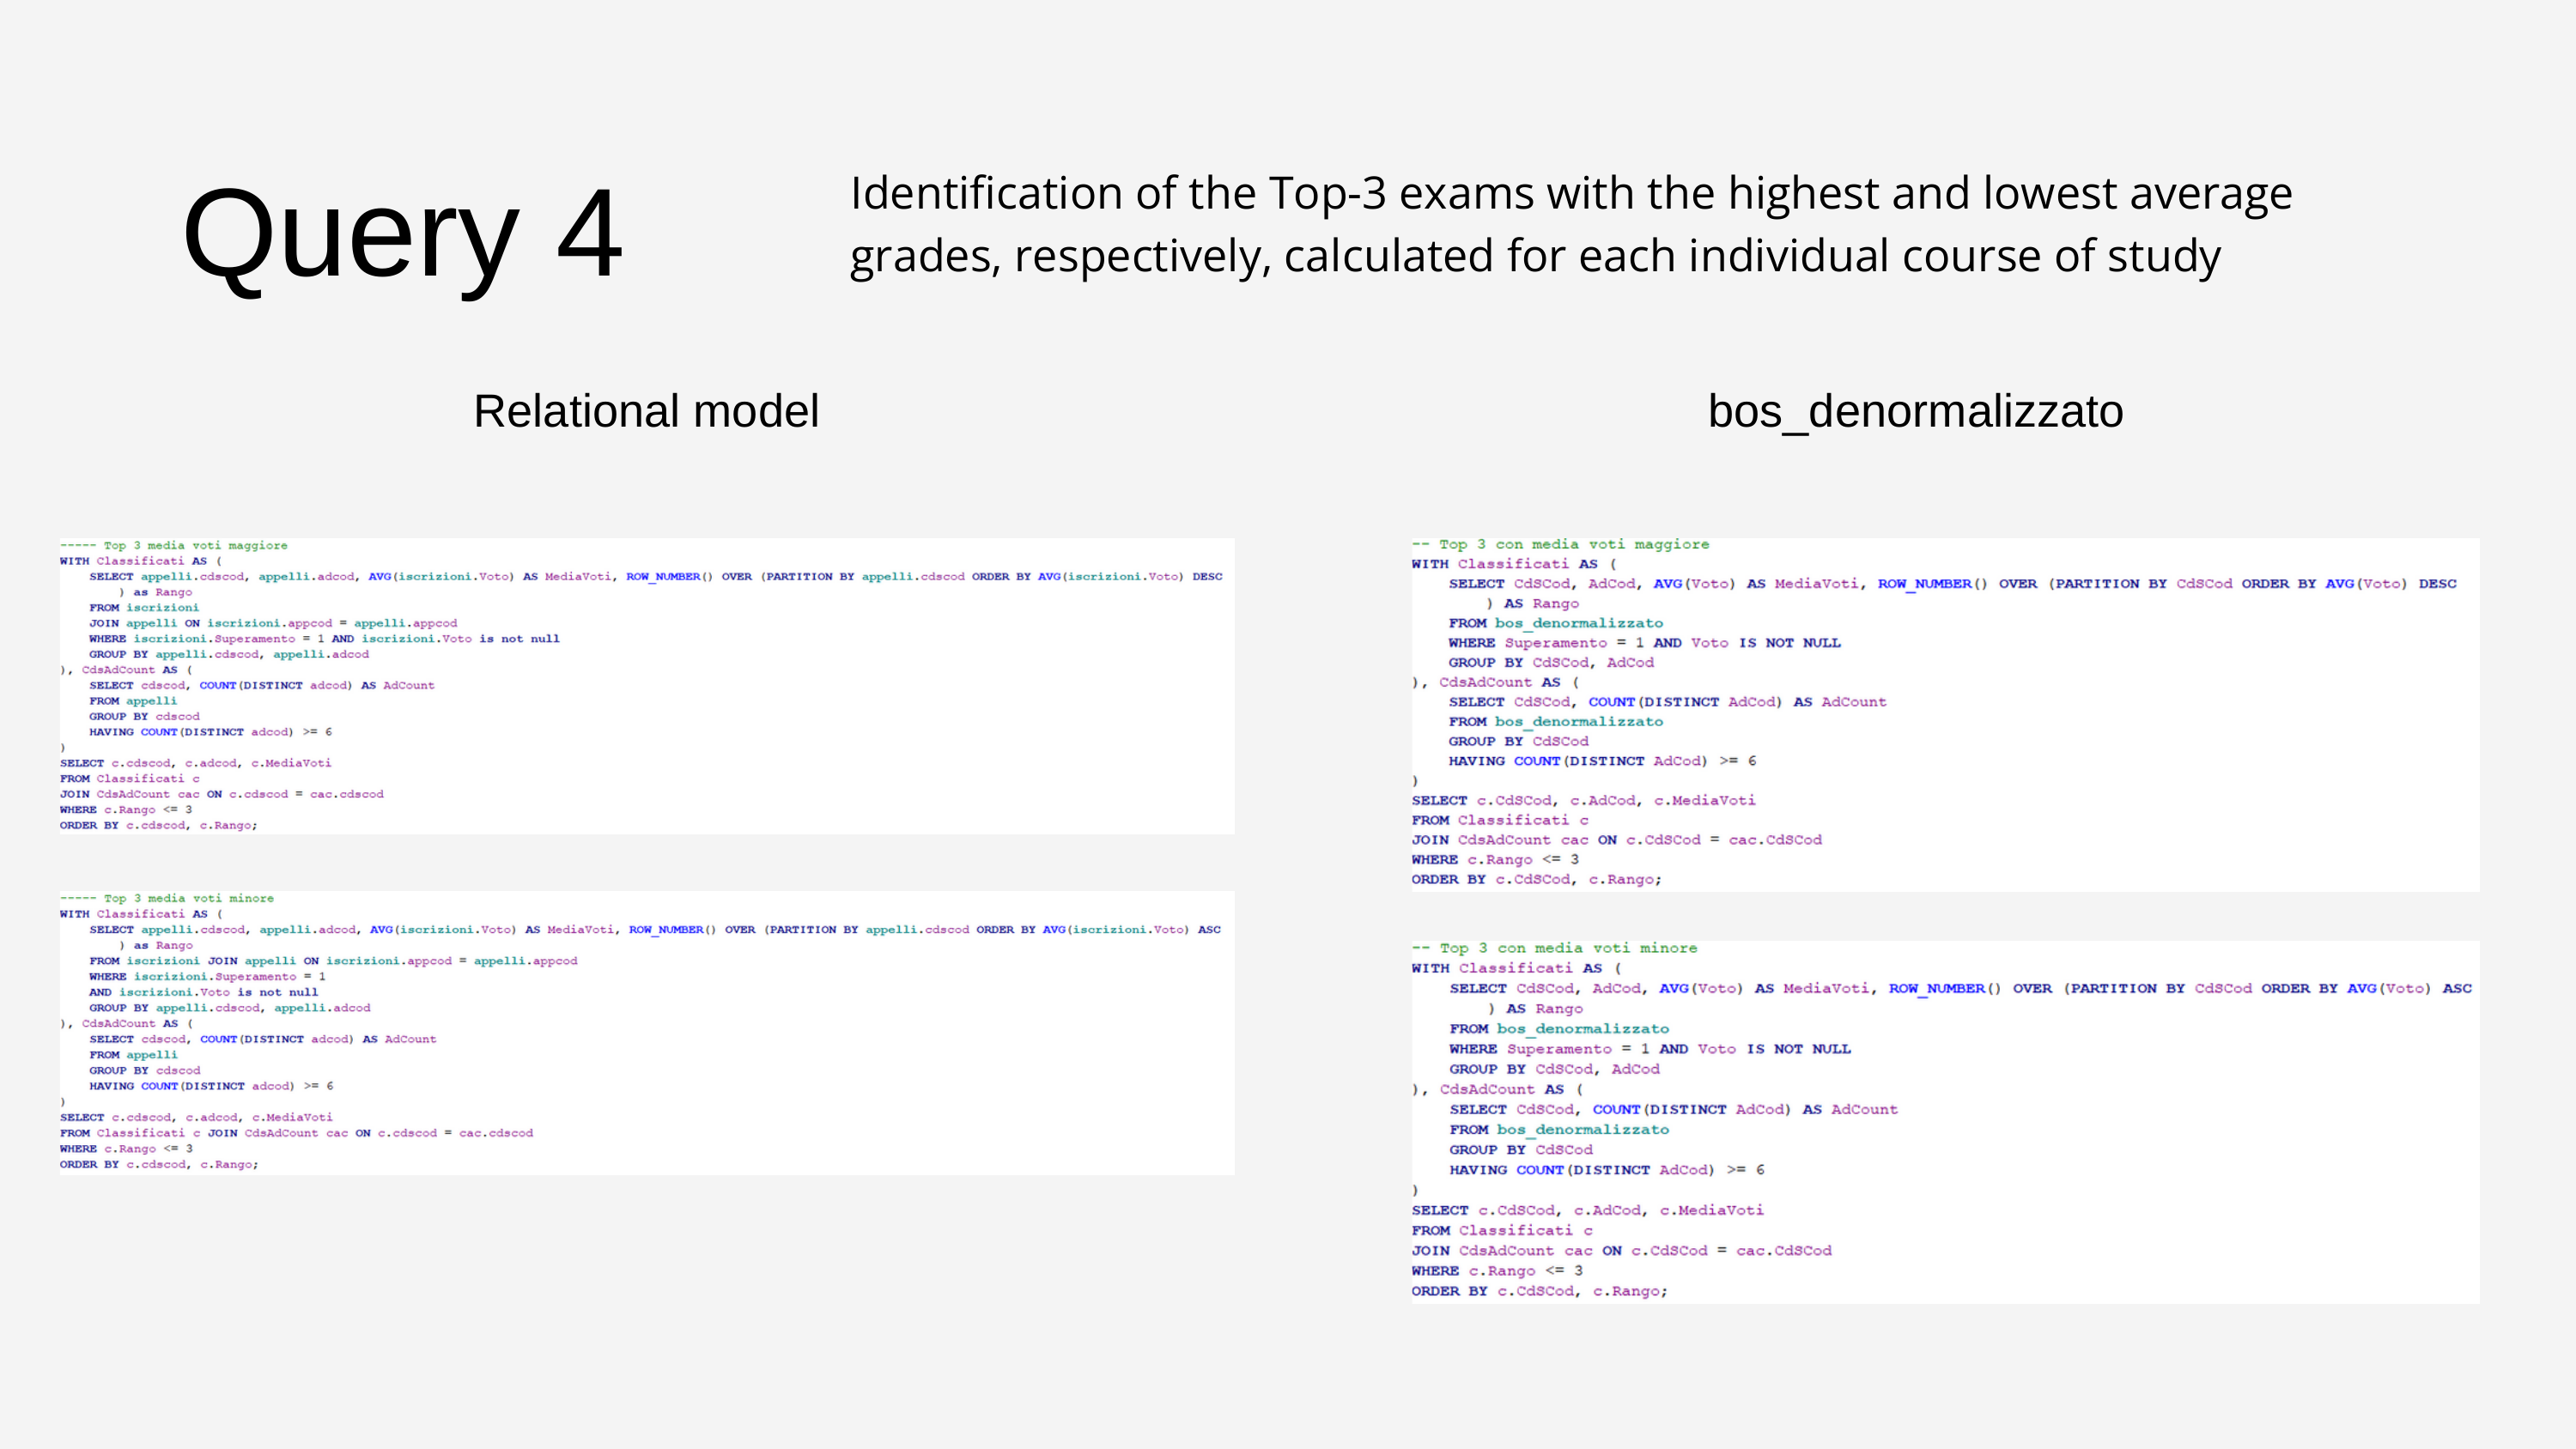

Query 4
Identification of the Top-3 exams with the highest and lowest average grades, respectively, calculated for each individual course of study
Relational model
bos_denormalizzato